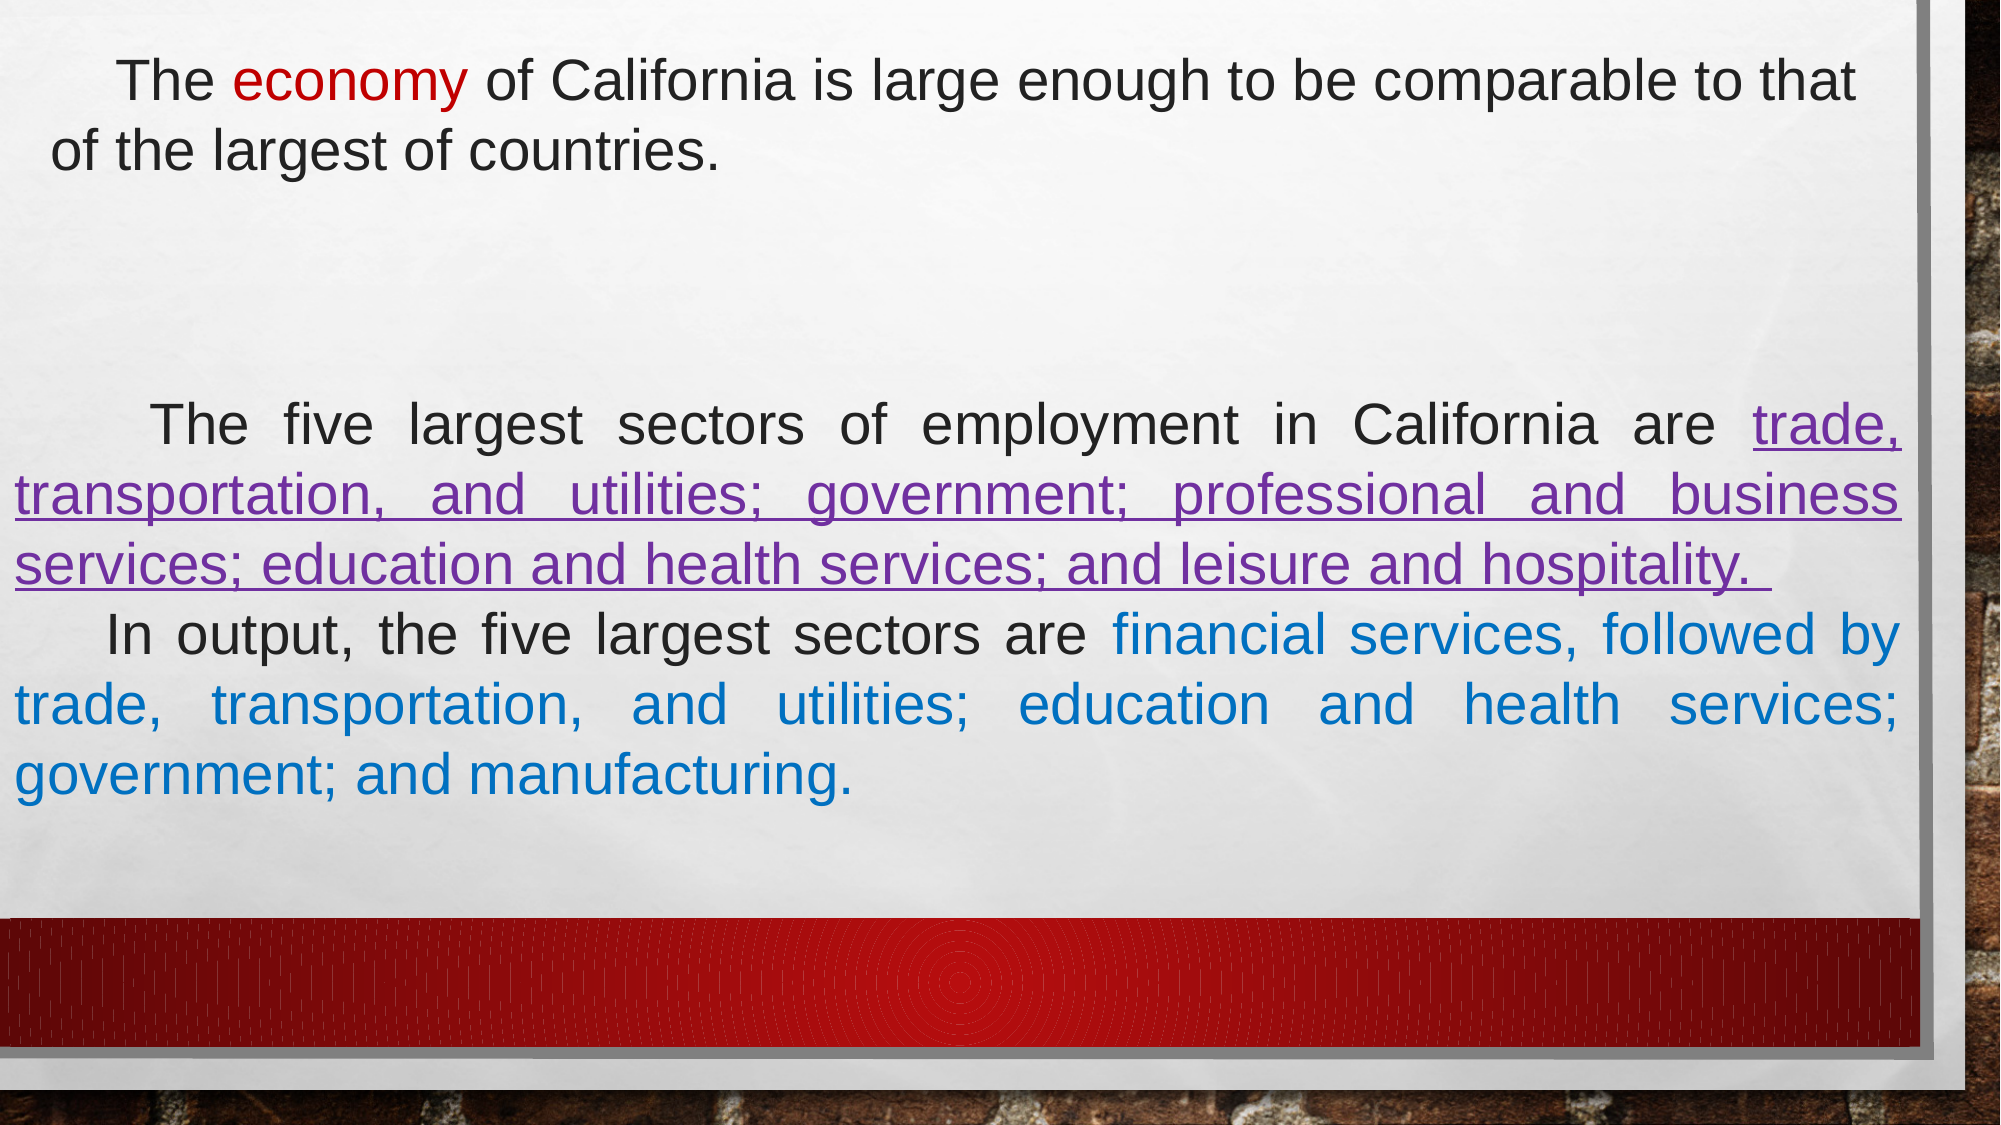

The economy of California is large enough to be comparable to that of the largest of countries.
    The five largest sectors of employment in California are trade, transportation, and utilities; government; professional and business services; education and health services; and leisure and hospitality.
    In output, the five largest sectors are financial services, followed by trade, transportation, and utilities; education and health services; government; and manufacturing.